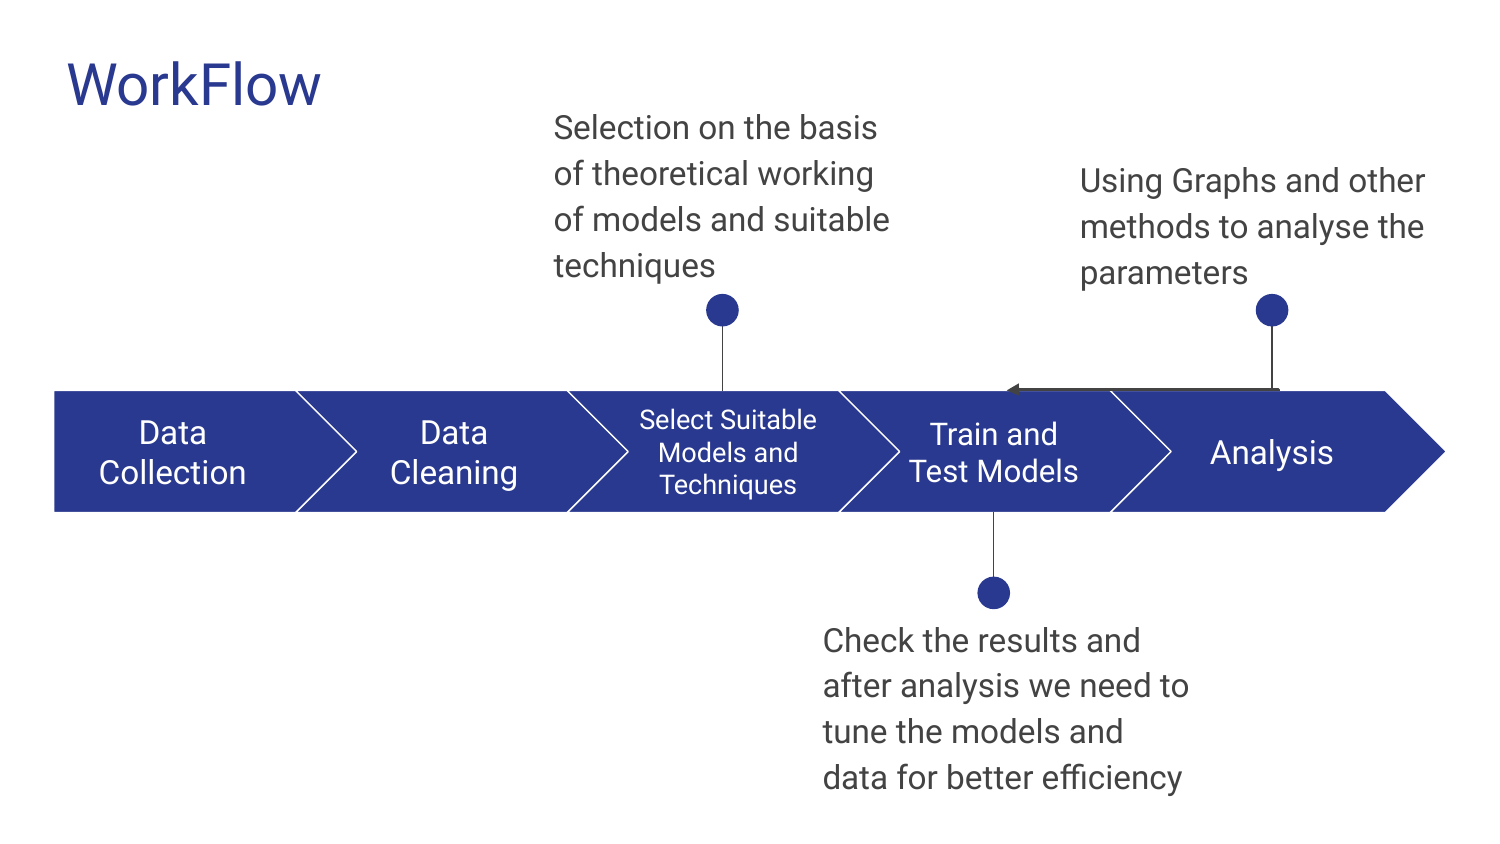

WorkFlow
Selection on the basis of theoretical working of models and suitable techniques
Using Graphs and other methods to analyse the parameters

Data Collection
Data Cleaning
Select Suitable Models and Techniques
Train and Test Models
Analysis

Check the results and after analysis we need to tune the models and data for better efficiency